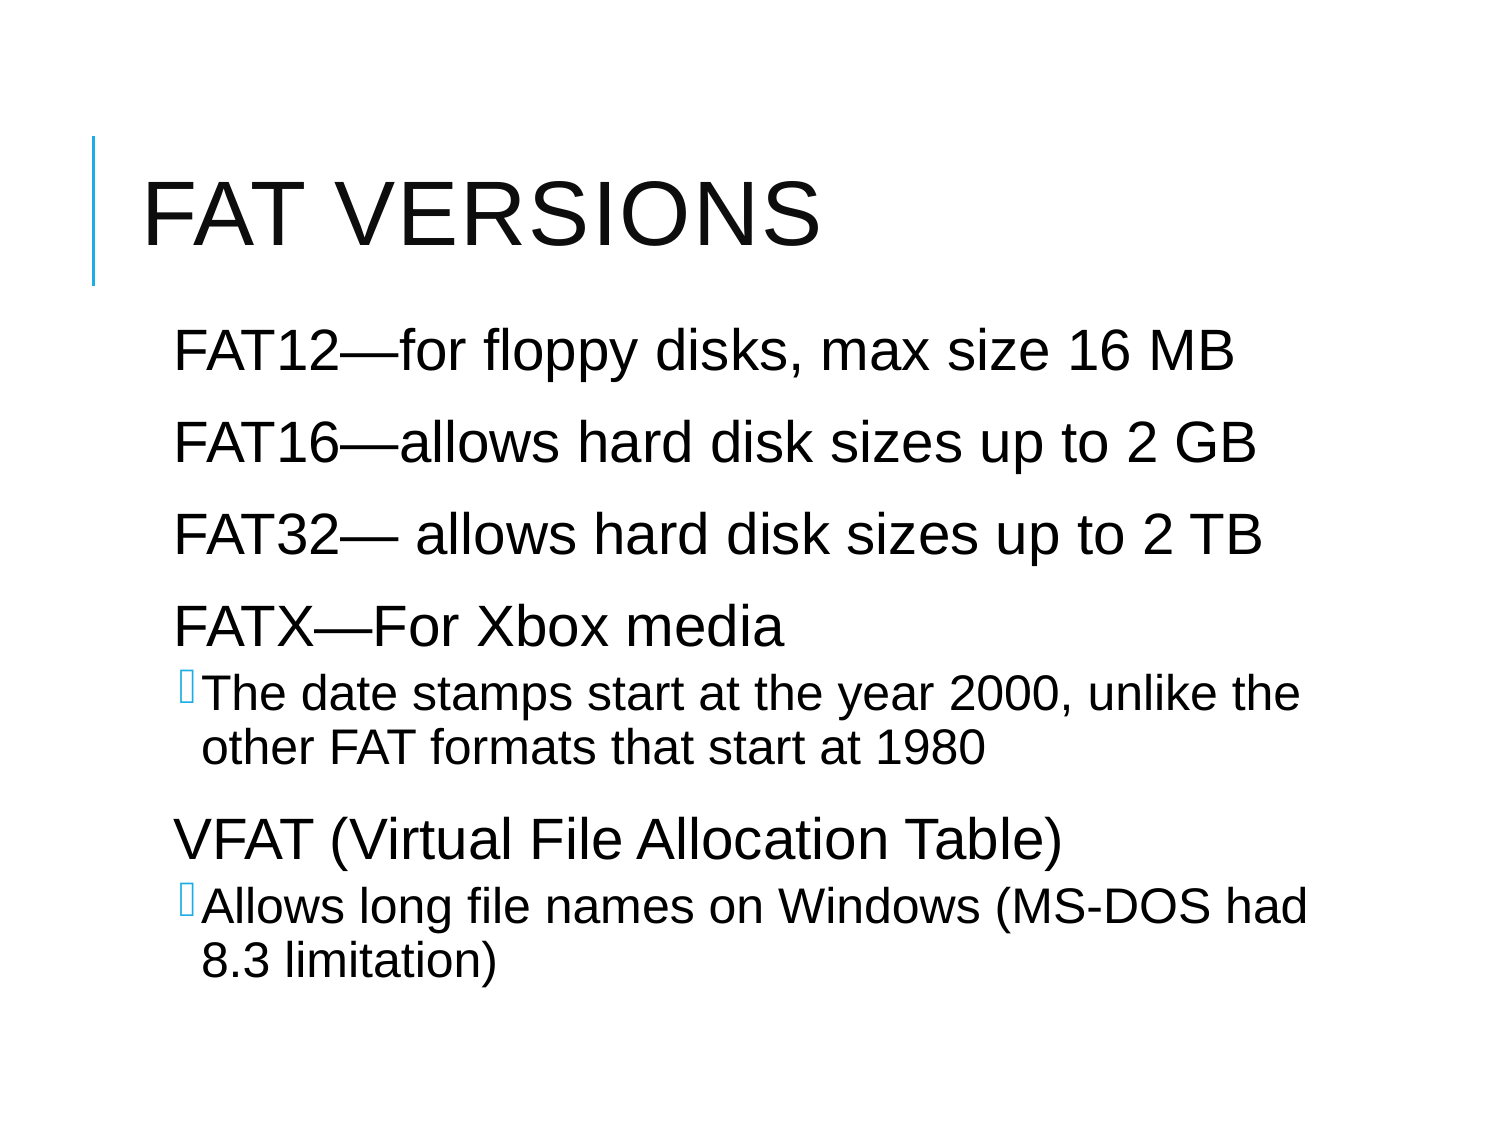

# FAT Versions
FAT12—for floppy disks, max size 16 MB
FAT16—allows hard disk sizes up to 2 GB
FAT32— allows hard disk sizes up to 2 TB
FATX—For Xbox media
The date stamps start at the year 2000, unlike the other FAT formats that start at 1980
VFAT (Virtual File Allocation Table)
Allows long file names on Windows (MS-DOS had 8.3 limitation)